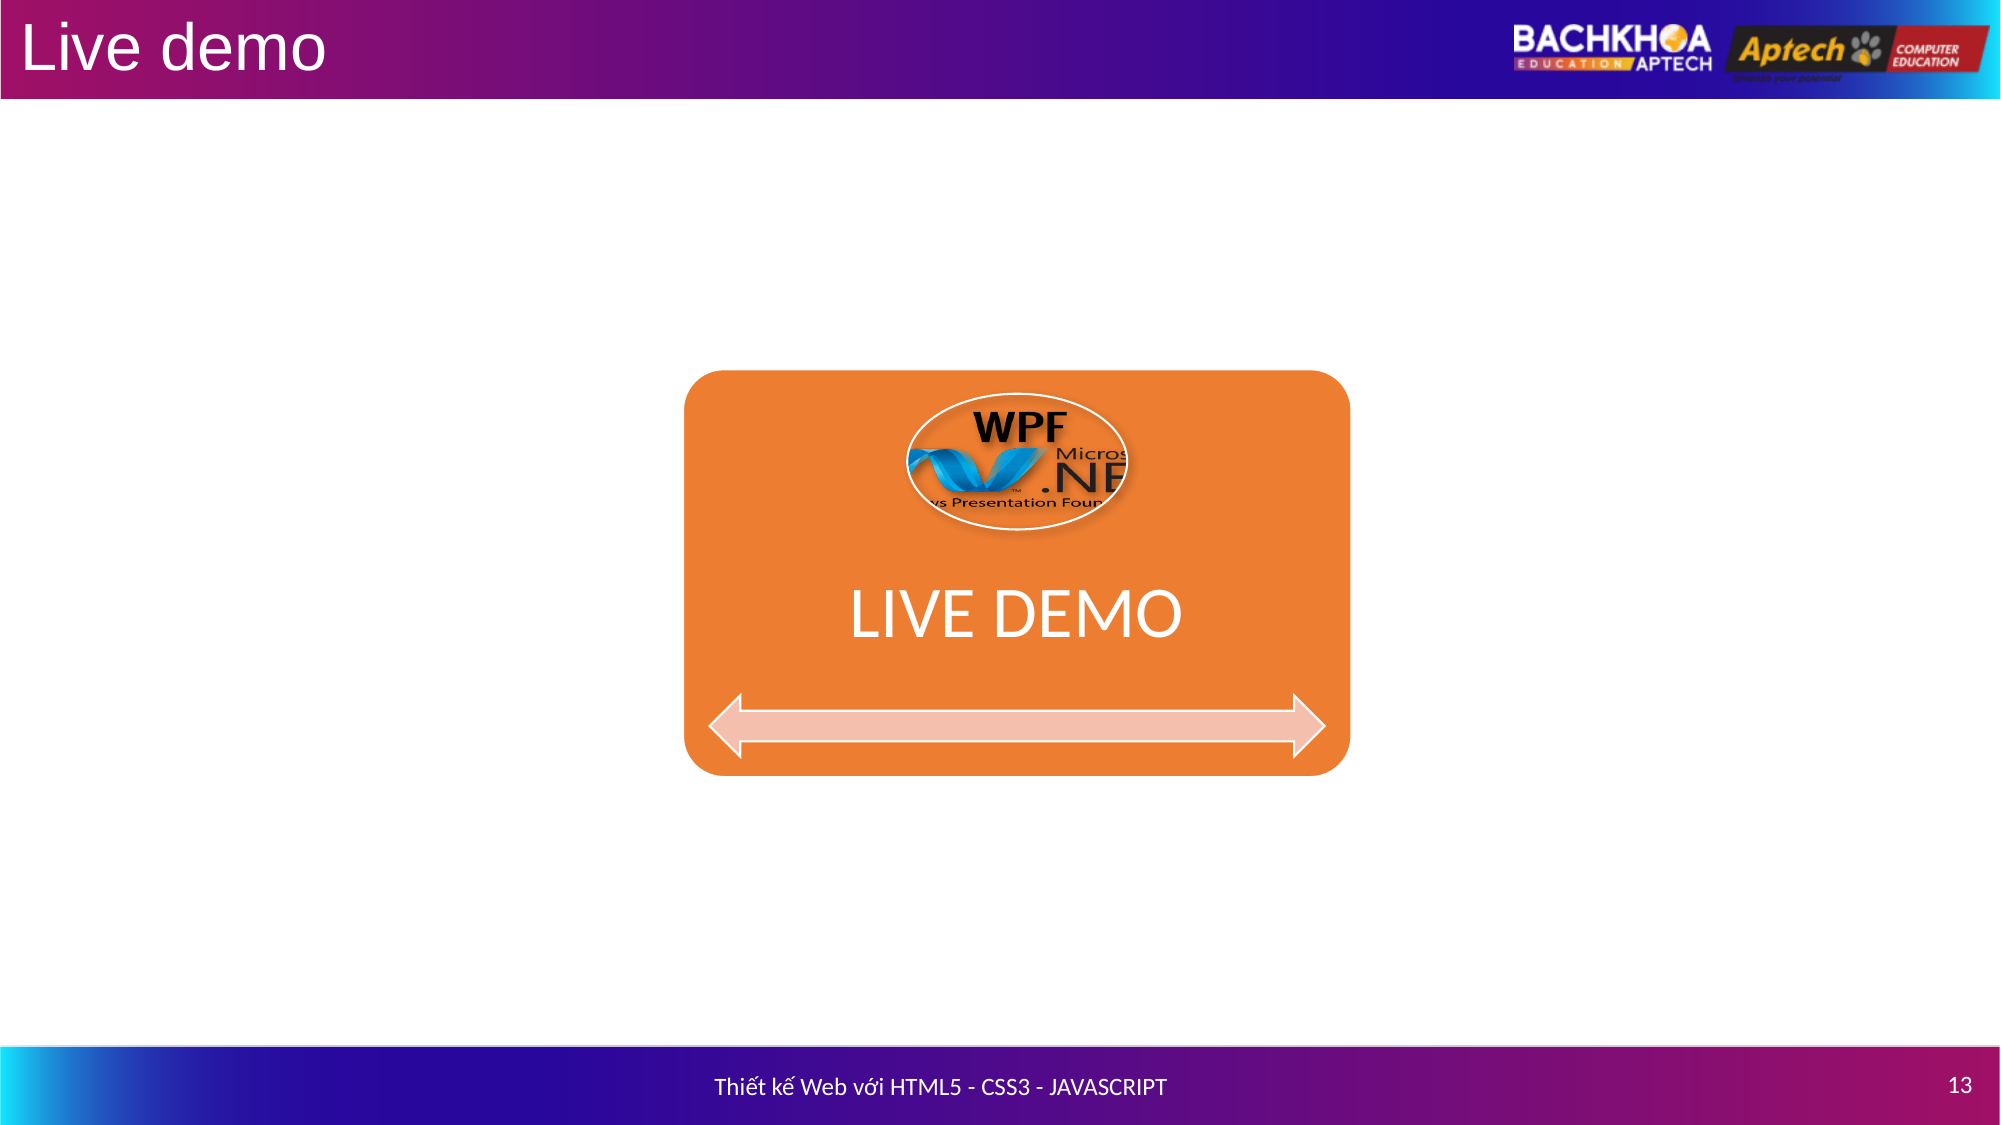

# Live demo
LIVE DEMO
13
Thiết kế Web với HTML5 - CSS3 - JAVASCRIPT